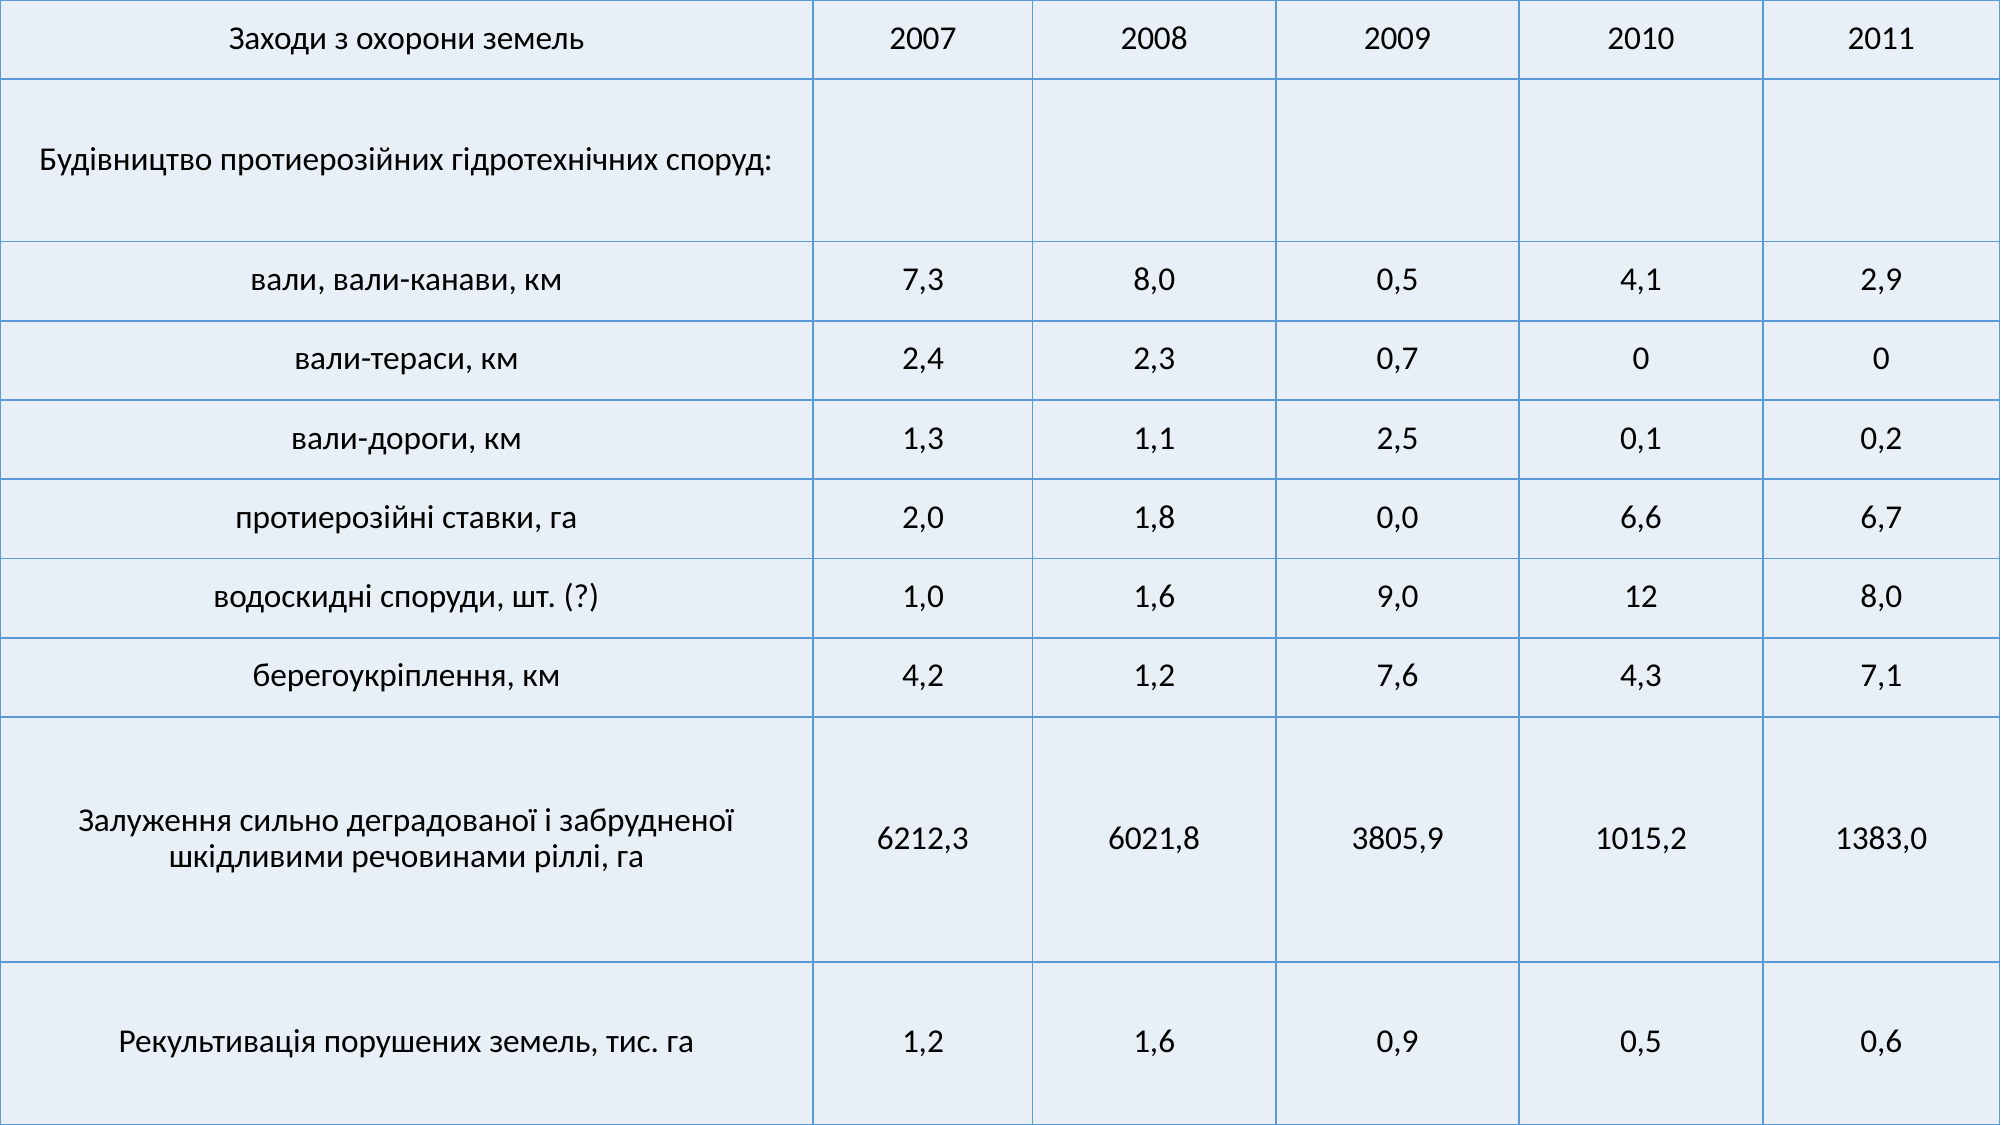

| Заходи з охорони земель | 2007 | 2008 | 2009 | 2010 | 2011 |
| --- | --- | --- | --- | --- | --- |
| Будівництво протиерозійних гідротехнічних споруд: |  |  |  |  |  |
| вали, вали-канави, км | 7,3 | 8,0 | 0,5 | 4,1 | 2,9 |
| вали-тераси, км | 2,4 | 2,3 | 0,7 | 0 | 0 |
| вали-дороги, км | 1,3 | 1,1 | 2,5 | 0,1 | 0,2 |
| протиерозійні ставки, га | 2,0 | 1,8 | 0,0 | 6,6 | 6,7 |
| водоскидні споруди, шт. (?) | 1,0 | 1,6 | 9,0 | 12 | 8,0 |
| берегоукріплення, км | 4,2 | 1,2 | 7,6 | 4,3 | 7,1 |
| Залуження сильно деградованої і забрудненої шкідливими речовинами ріллі, га | 6212,3 | 6021,8 | 3805,9 | 1015,2 | 1383,0 |
| Рекультивація порушених земель, тис. га | 1,2 | 1,6 | 0,9 | 0,5 | 0,6 |